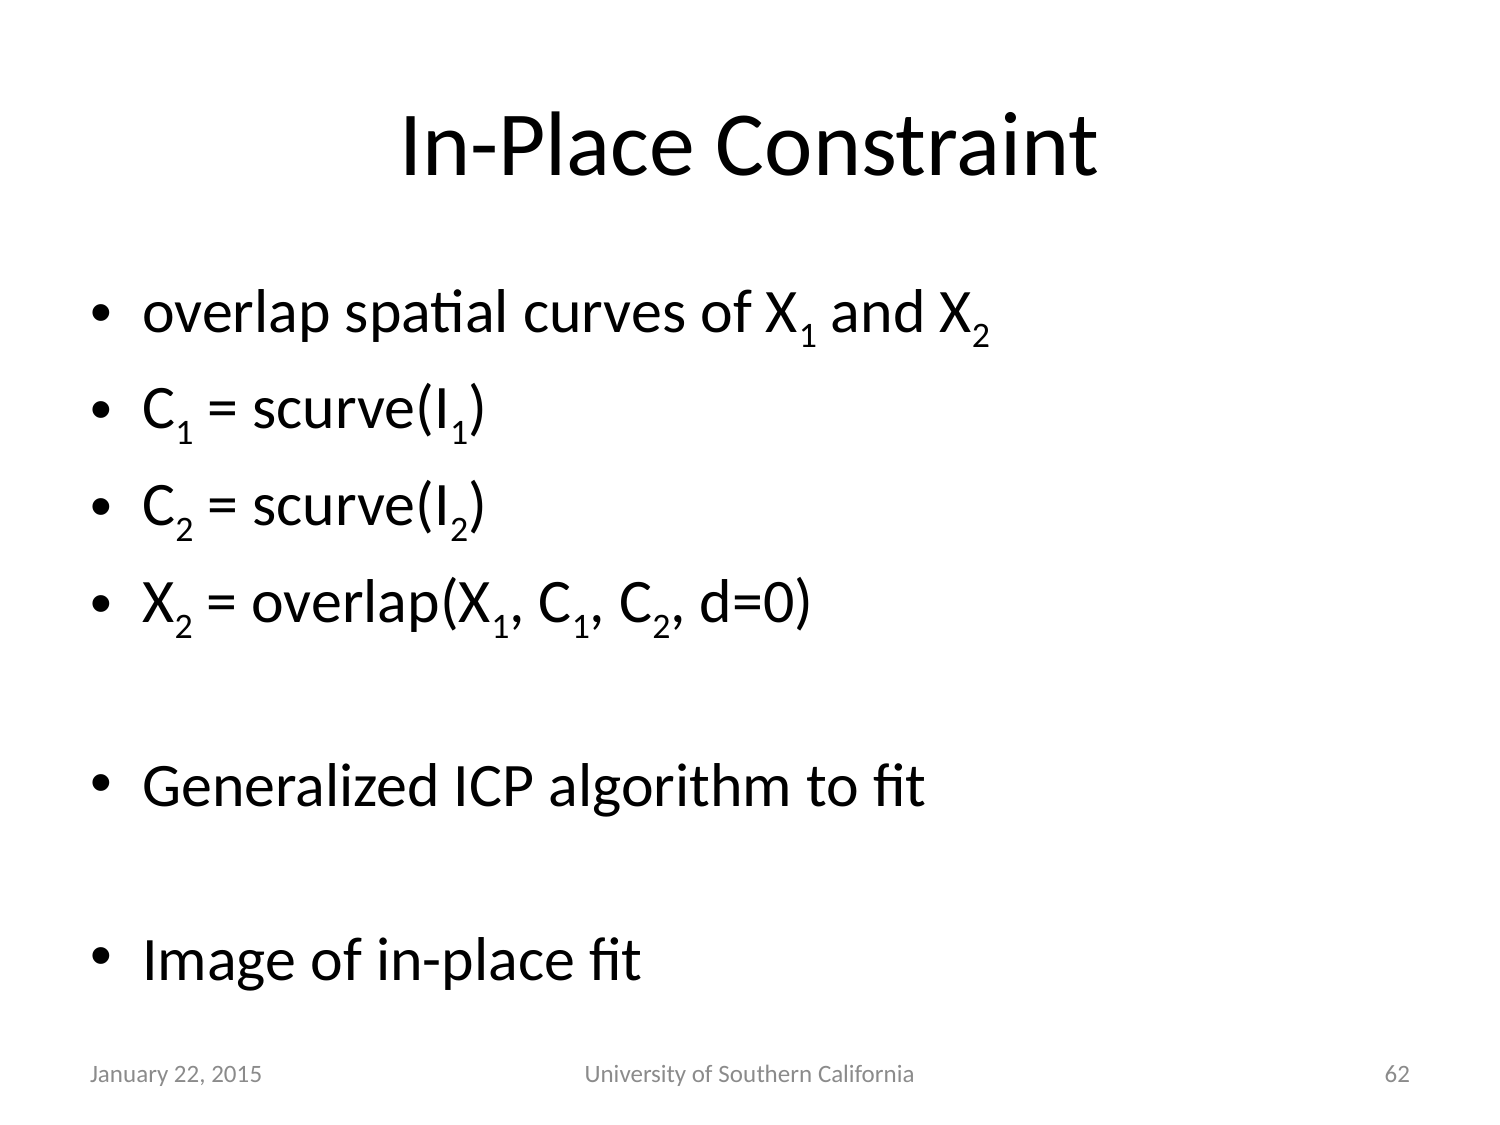

# In-Place Constraint
overlap spatial curves of X1 and X2
C1 = scurve(I1)
C2 = scurve(I2)
X2 = overlap(X1, C1, C2, d=0)

Generalized ICP algorithm to fit

Image of in-place fit
January 22, 2015
University of Southern California
62